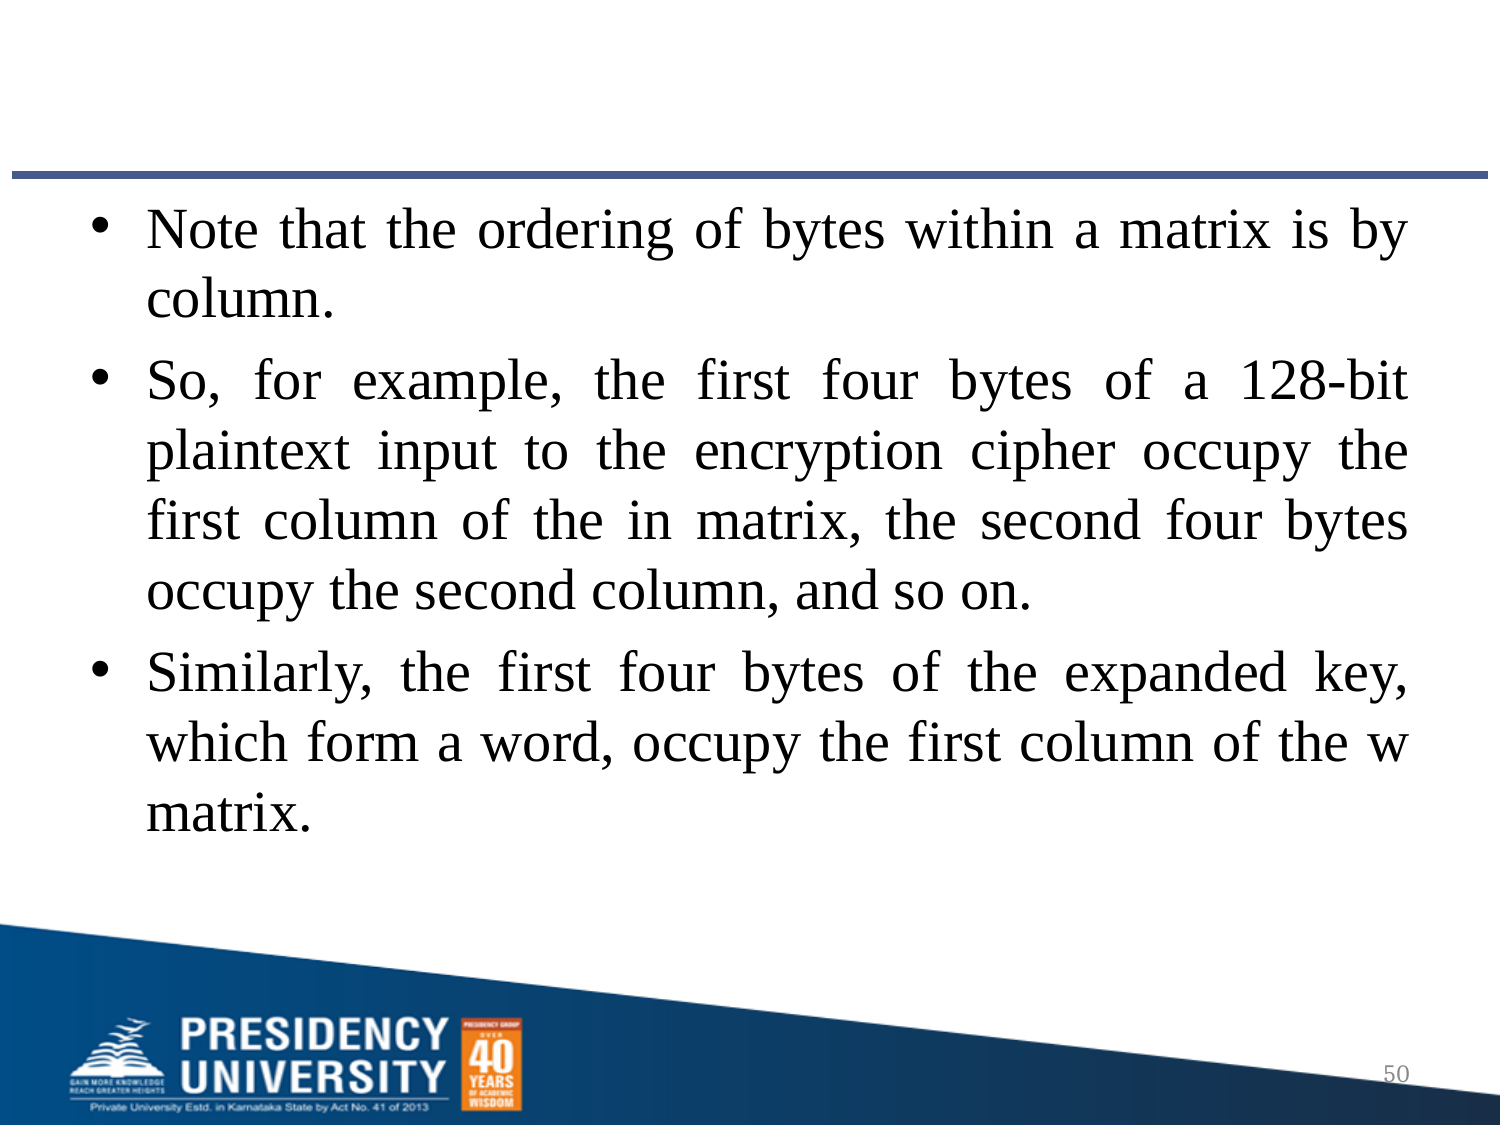

#
Note that the ordering of bytes within a matrix is by column.
So, for example, the first four bytes of a 128-bit plaintext input to the encryption cipher occupy the first column of the in matrix, the second four bytes occupy the second column, and so on.
Similarly, the first four bytes of the expanded key, which form a word, occupy the first column of the w matrix.

50